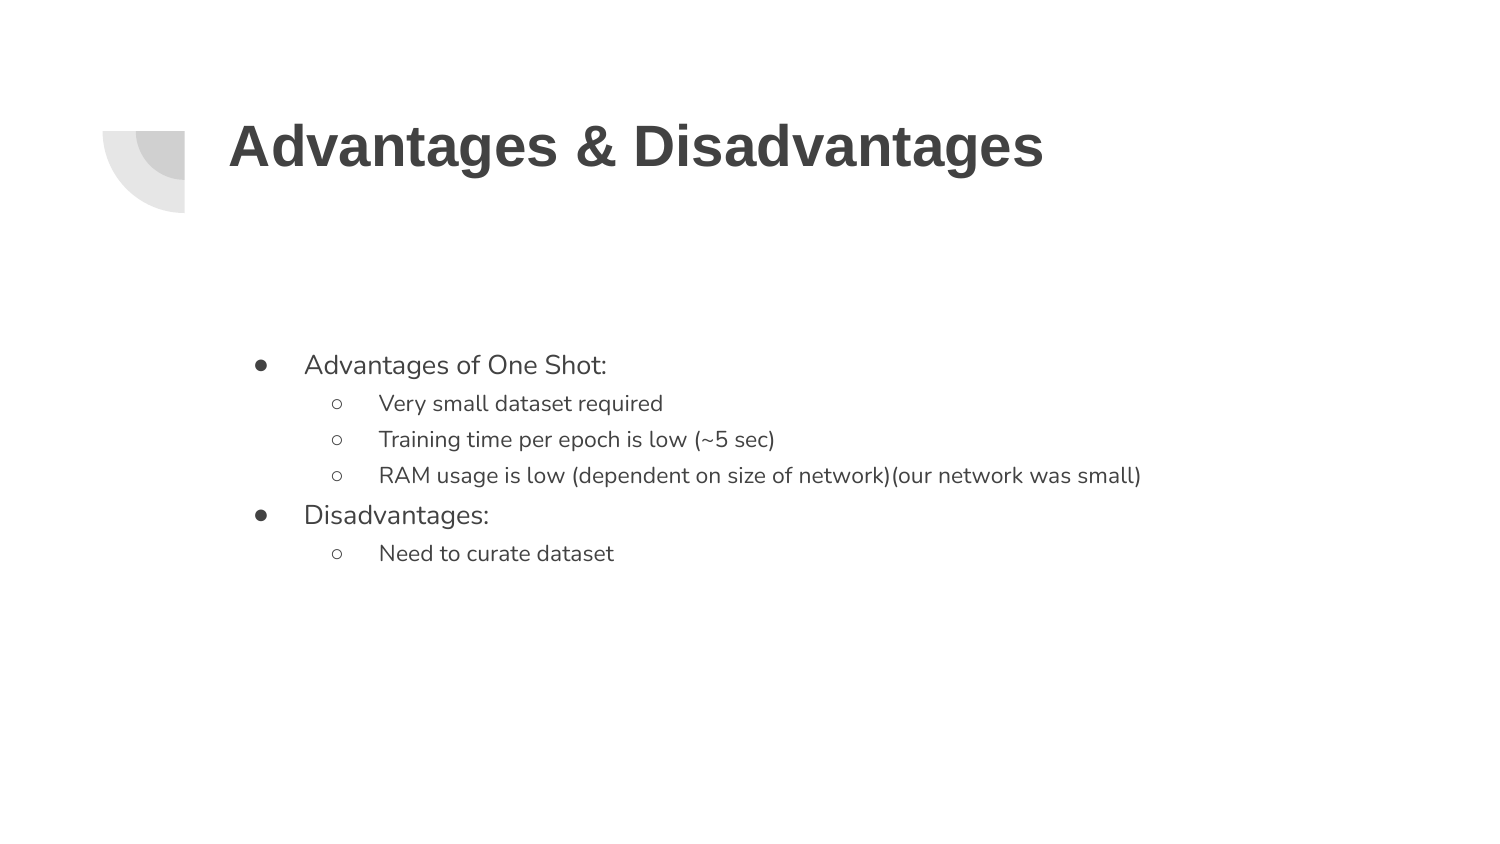

# Advantages & Disadvantages
Advantages of One Shot:
Very small dataset required
Training time per epoch is low (~5 sec)
RAM usage is low (dependent on size of network)(our network was small)
Disadvantages:
Need to curate dataset